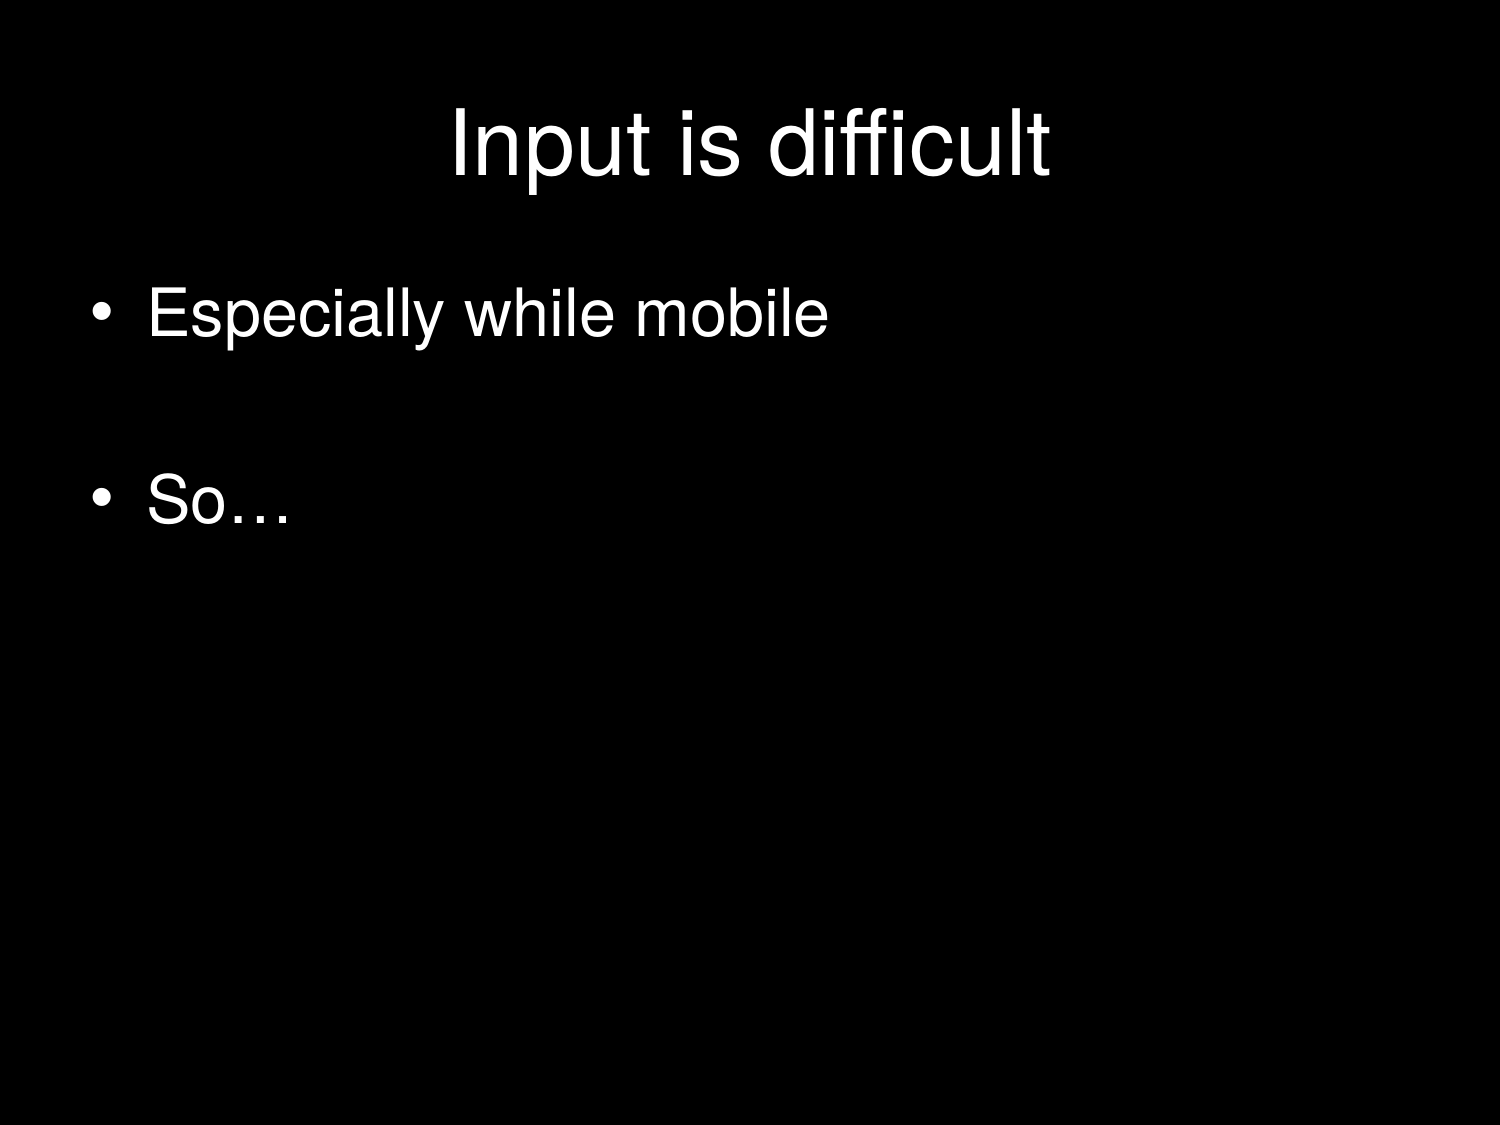

# Input is difficult
Especially while mobile

So…